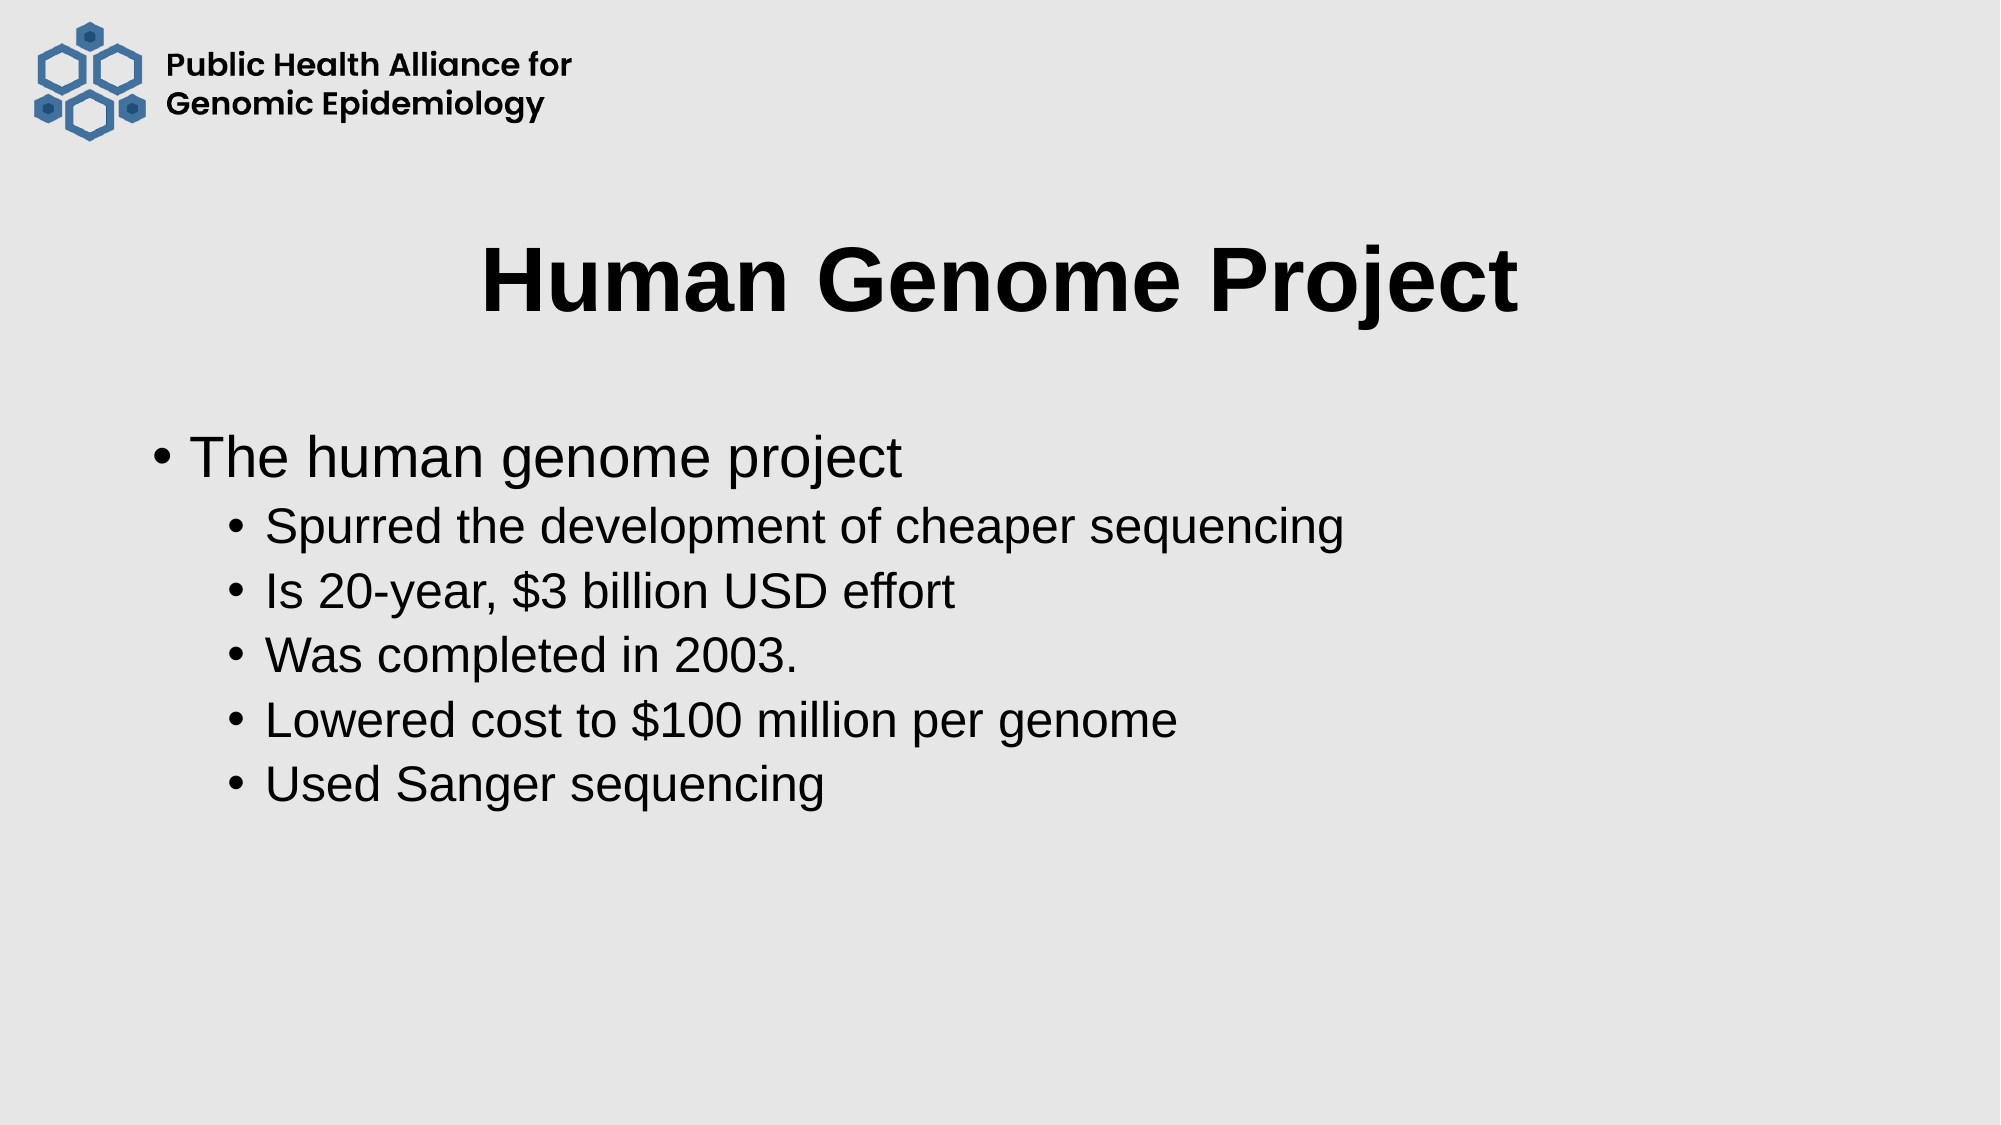

# Human Genome Project
The human genome project
Spurred the development of cheaper sequencing
Is 20-year, $3 billion USD effort
Was completed in 2003.
Lowered cost to $100 million per genome
Used Sanger sequencing